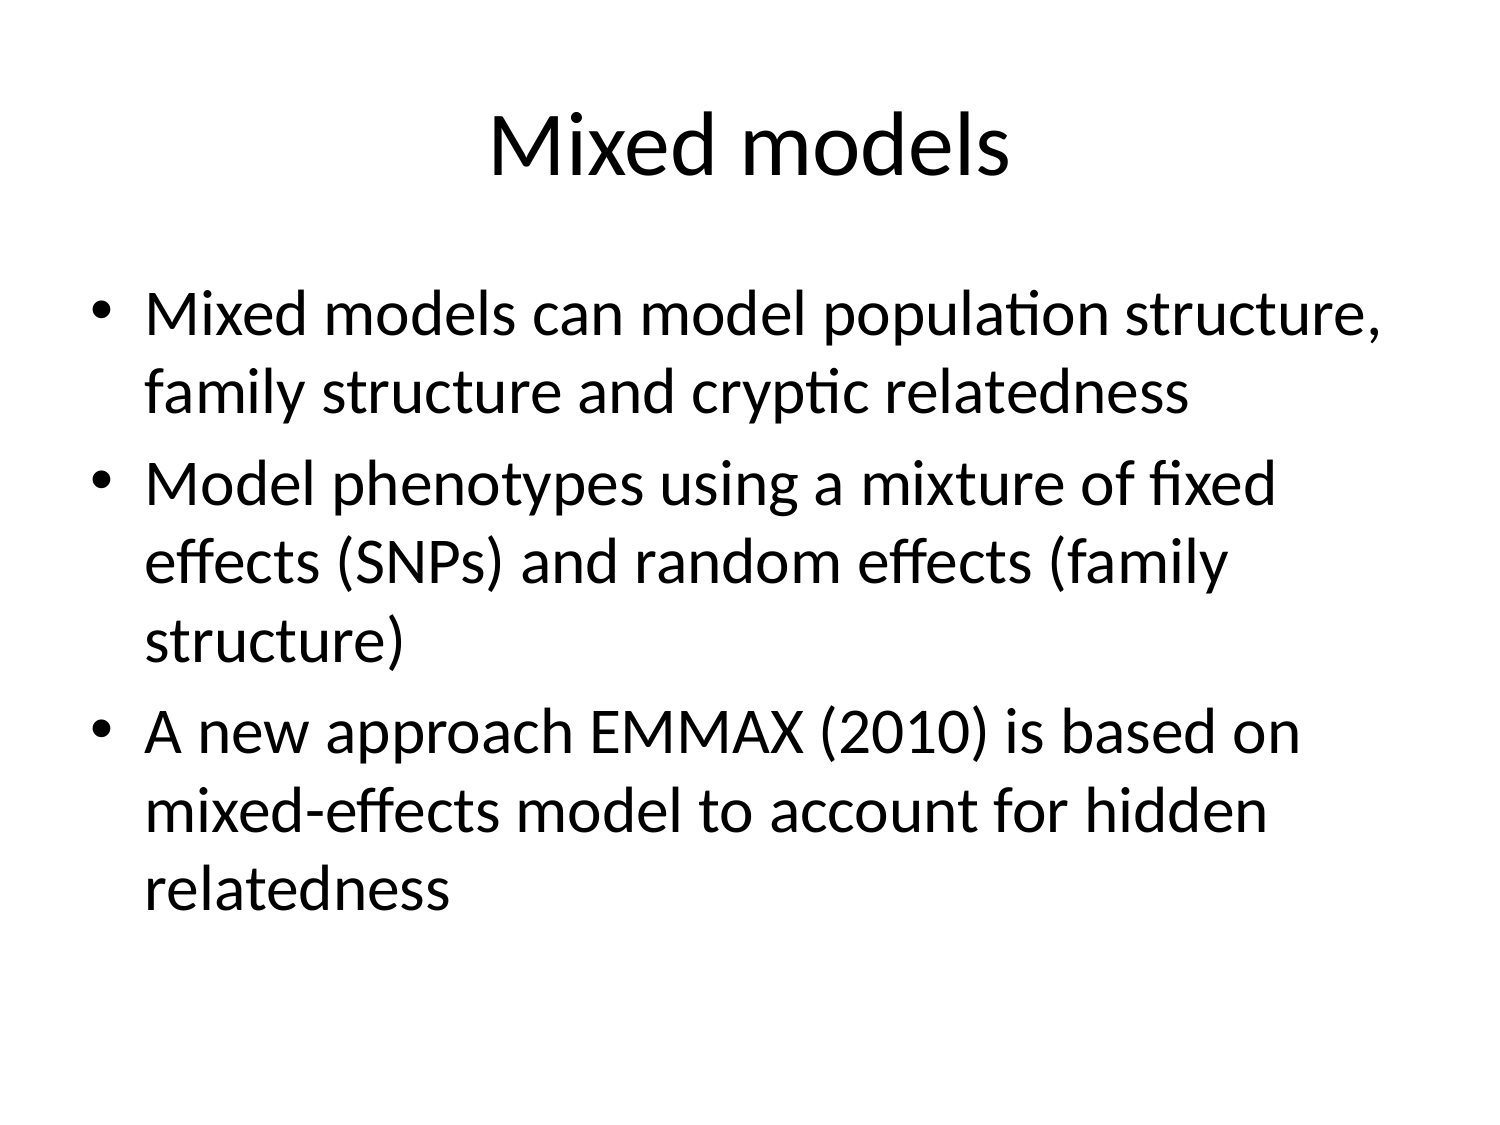

# Mixed models
Mixed models can model population structure, family structure and cryptic relatedness
Model phenotypes using a mixture of fixed effects (SNPs) and random effects (family structure)
A new approach EMMAX (2010) is based on mixed-effects model to account for hidden relatedness